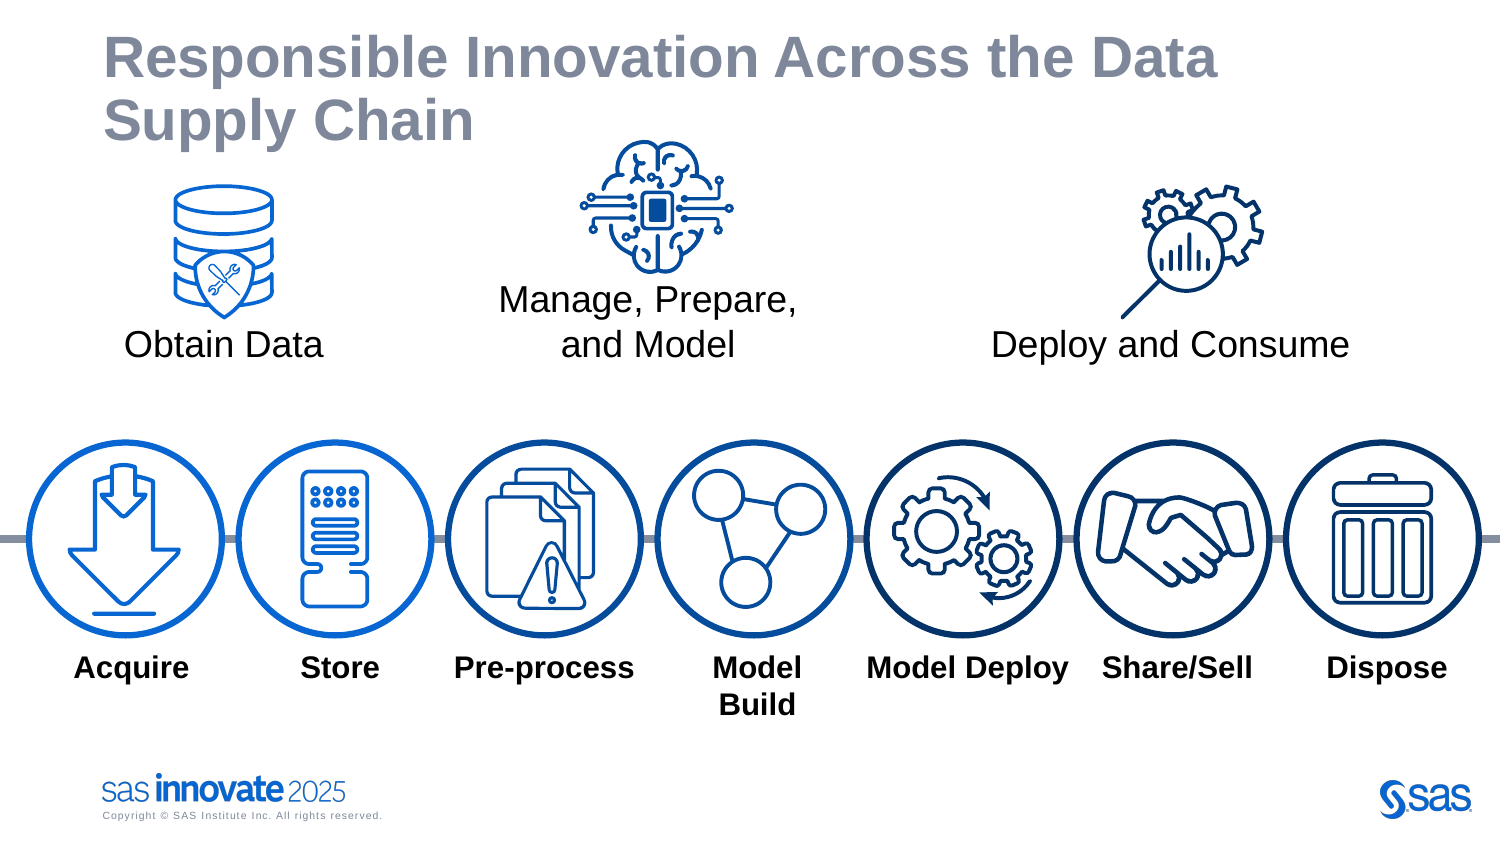

# Responsible Innovation Across the Data Supply Chain

Manage, Prepare, and Model

Obtain Data

Deploy and Consume

Acquire
Store
Pre-process
Model Build
Model Deploy
Share/Sell
Dispose